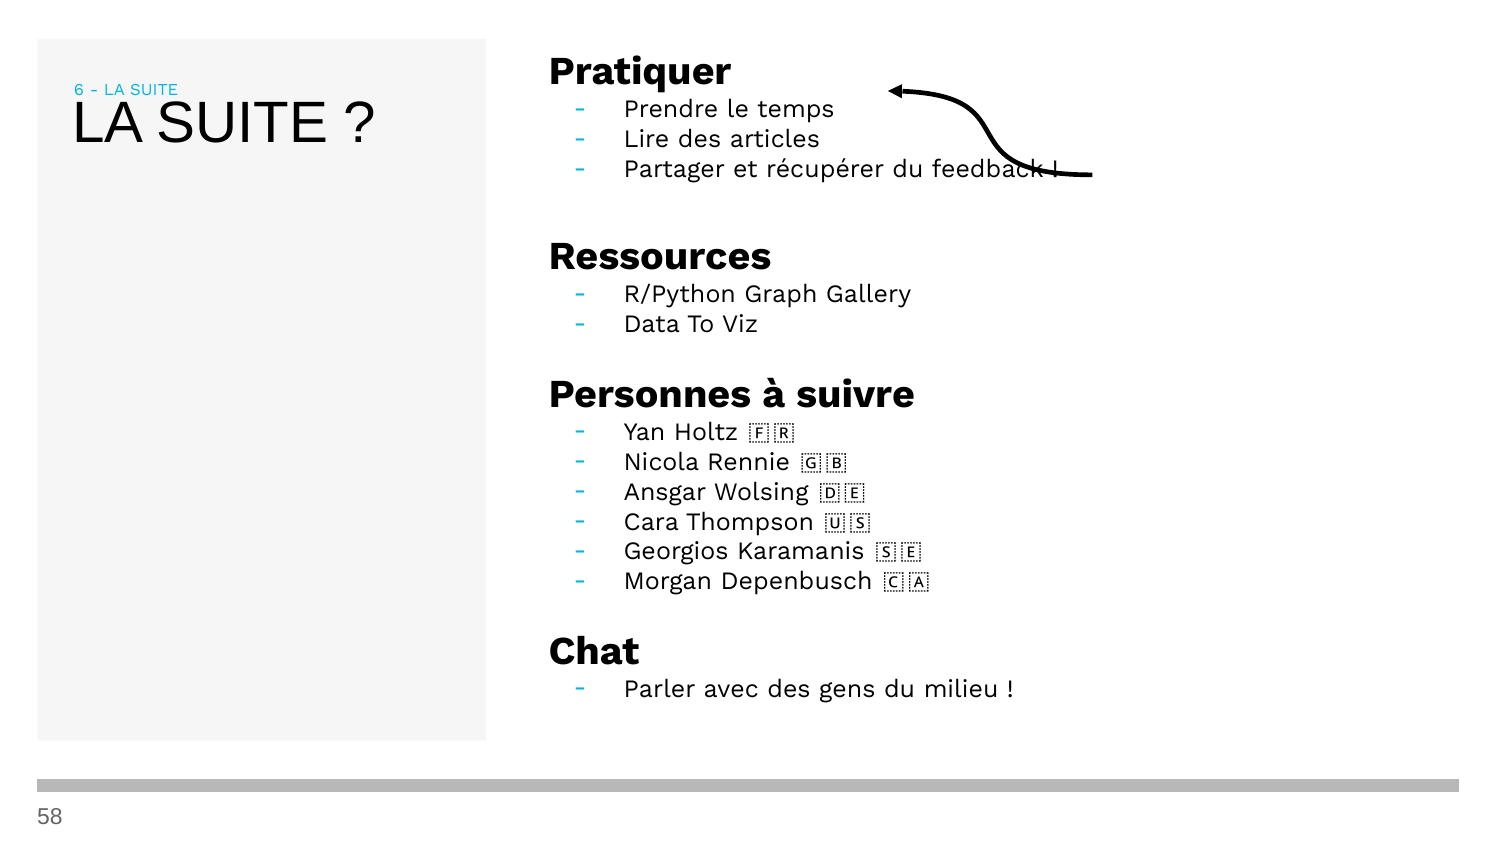

Pratiquer
Prendre le temps
Lire des articles
Partager et récupérer du feedback !

Ressources
R/Python Graph Gallery
Data To Viz

Personnes à suivre
Yan Holtz 🇫🇷
Nicola Rennie 🇬🇧
Ansgar Wolsing 🇩🇪
Cara Thompson 🇺🇸
Georgios Karamanis 🇸🇪
Morgan Depenbusch 🇨🇦

Chat
Parler avec des gens du milieu !
6 - LA SUITE
# LA SUITE ?
58